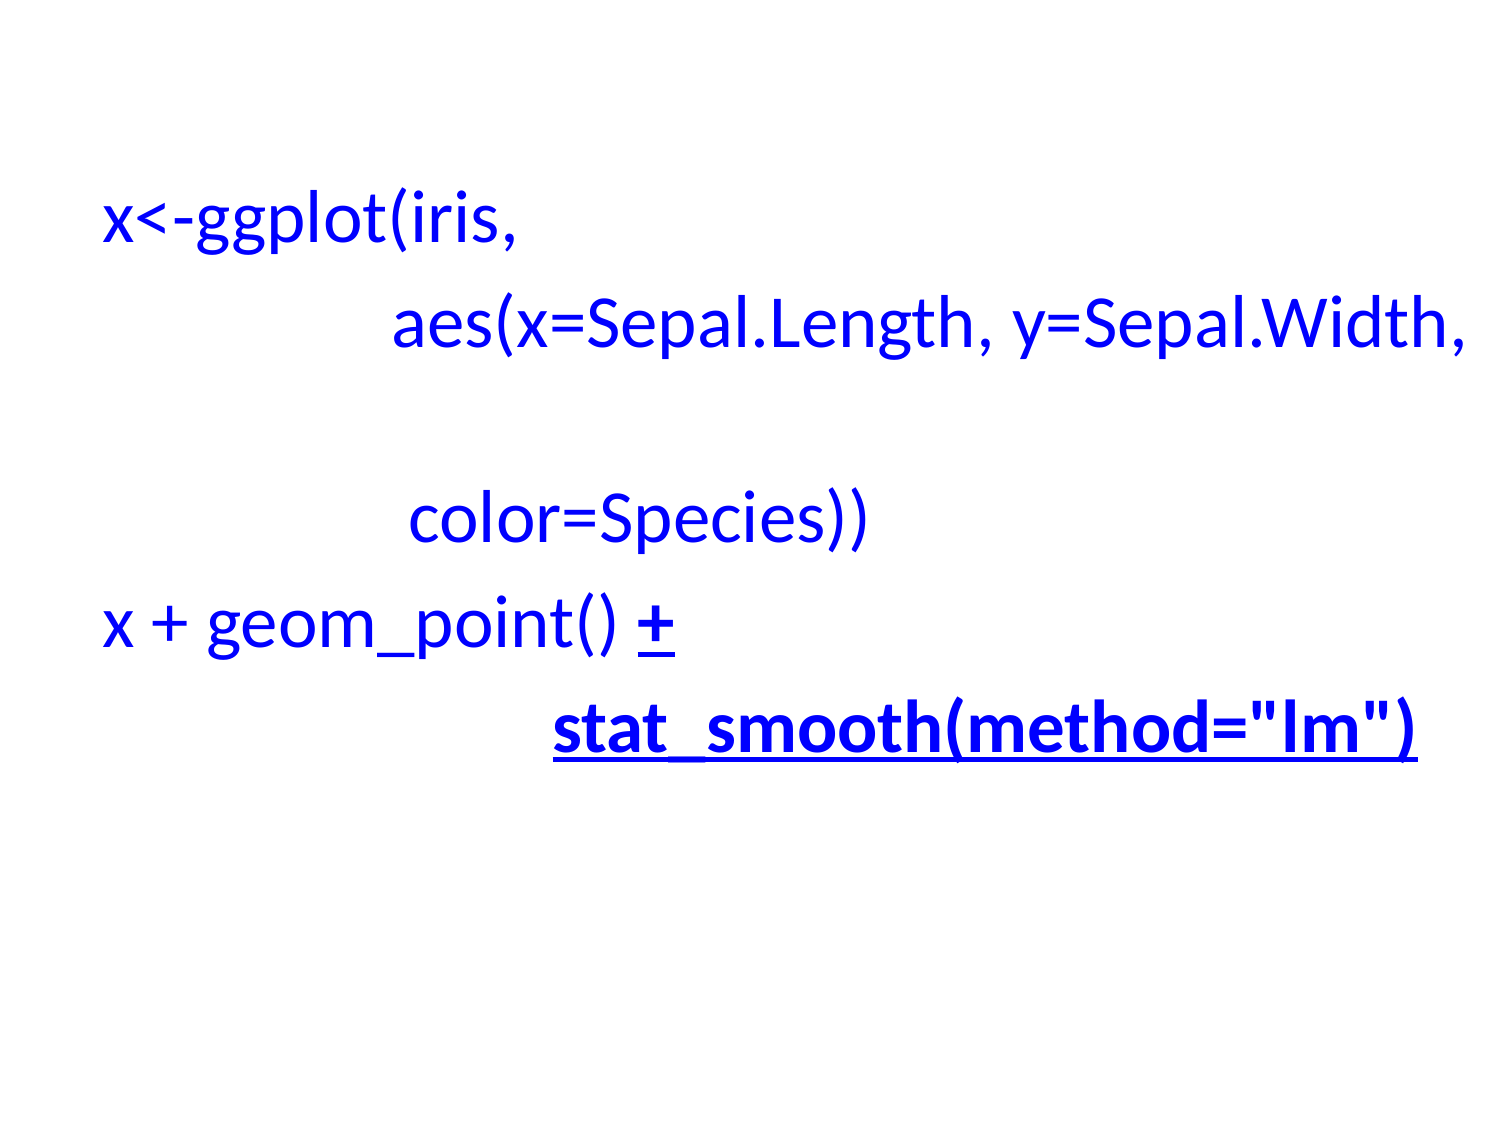

#
x<-ggplot(iris,
                 aes(x=Sepal.Length, y=Sepal.Width,
                  color=Species))
x + geom_point() +
			stat_smooth(method="lm")